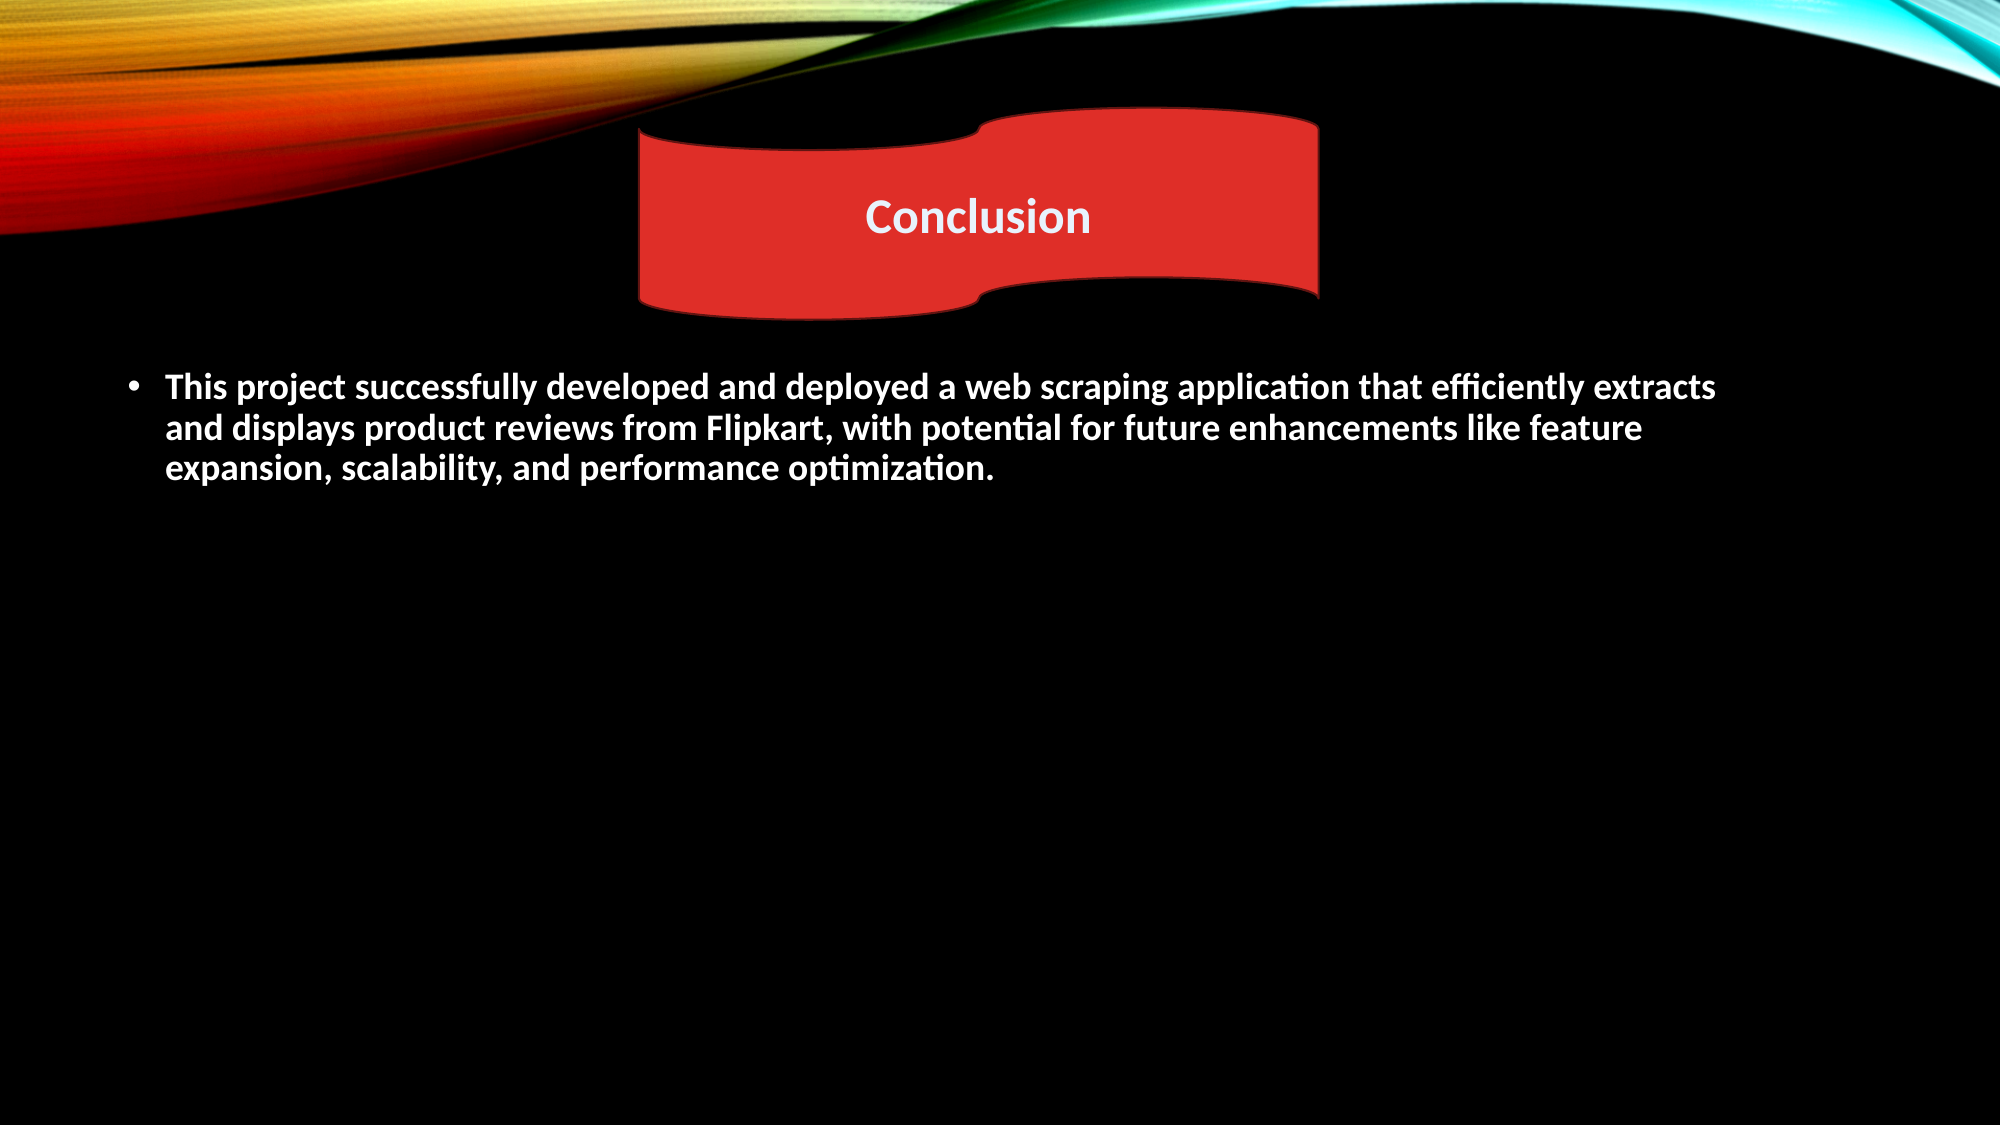

Conclusion
This project successfully developed and deployed a web scraping application that efficiently extracts and displays product reviews from Flipkart, with potential for future enhancements like feature expansion, scalability, and performance optimization.